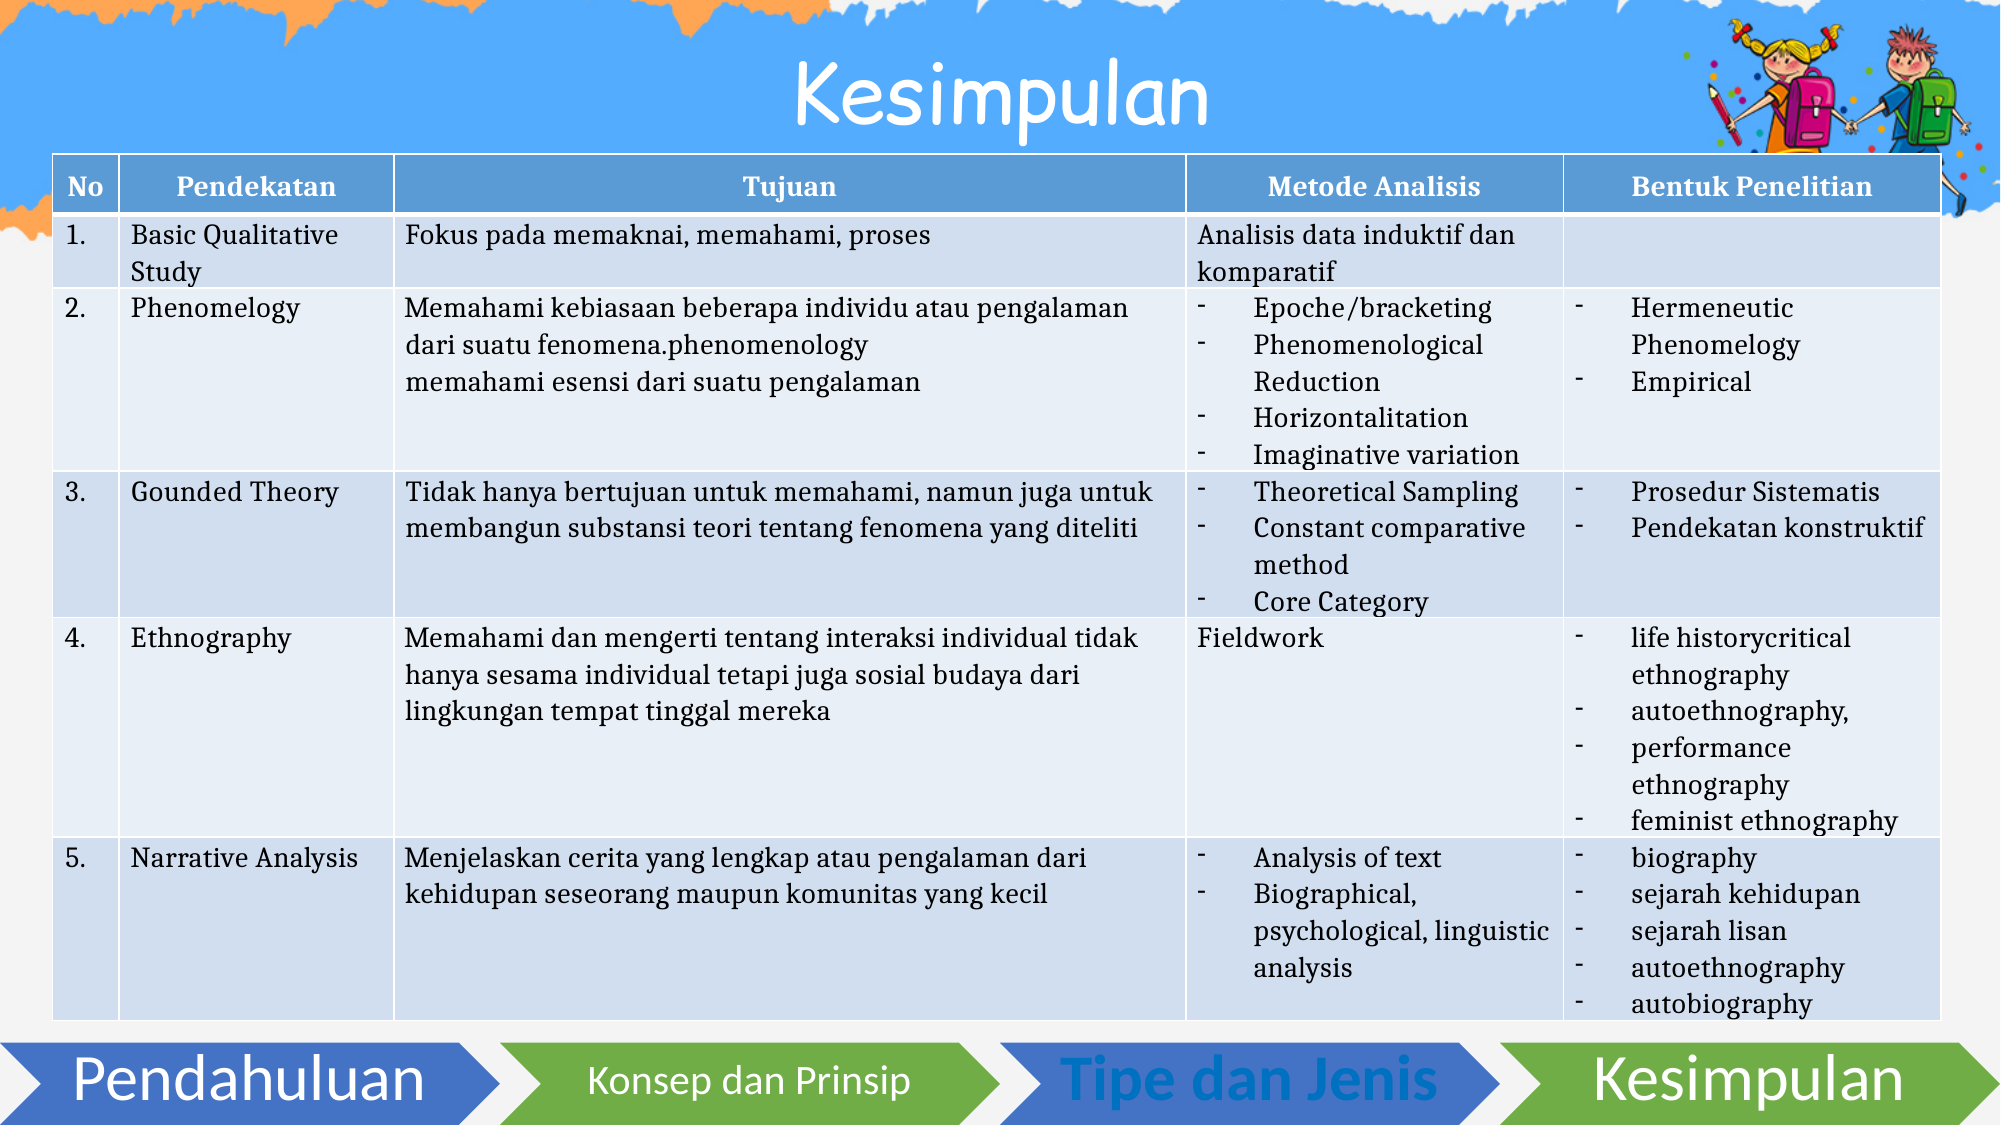

# Kesimpulan
| No | Pendekatan | Tujuan | Metode Analisis | Bentuk Penelitian |
| --- | --- | --- | --- | --- |
| 1. | Basic Qualitative Study | Fokus pada memaknai, memahami, proses | Analisis data induktif dan komparatif |  |
| 2. | Phenomelogy | Memahami kebiasaan beberapa individu atau pengalaman dari suatu fenomena.phenomenology memahami esensi dari suatu pengalaman | Epoche/bracketing Phenomenological Reduction Horizontalitation Imaginative variation | Hermeneutic Phenomelogy Empirical |
| 3. | Gounded Theory | Tidak hanya bertujuan untuk memahami, namun juga untuk membangun substansi teori tentang fenomena yang diteliti | Theoretical Sampling Constant comparative method Core Category | Prosedur Sistematis Pendekatan konstruktif |
| 4. | Ethnography | Memahami dan mengerti tentang interaksi individual tidak hanya sesama individual tetapi juga sosial budaya dari lingkungan tempat tinggal mereka | Fieldwork | life historycritical ethnography autoethnography, performance ethnography feminist ethnography |
| 5. | Narrative Analysis | Menjelaskan cerita yang lengkap atau pengalaman dari kehidupan seseorang maupun komunitas yang kecil | Analysis of text Biographical, psychological, linguistic analysis | biography sejarah kehidupan sejarah lisan autoethnography autobiography |
Pendahuluan
Konsep dan Prinsip
Kesimpulan
Tipe dan Jenis